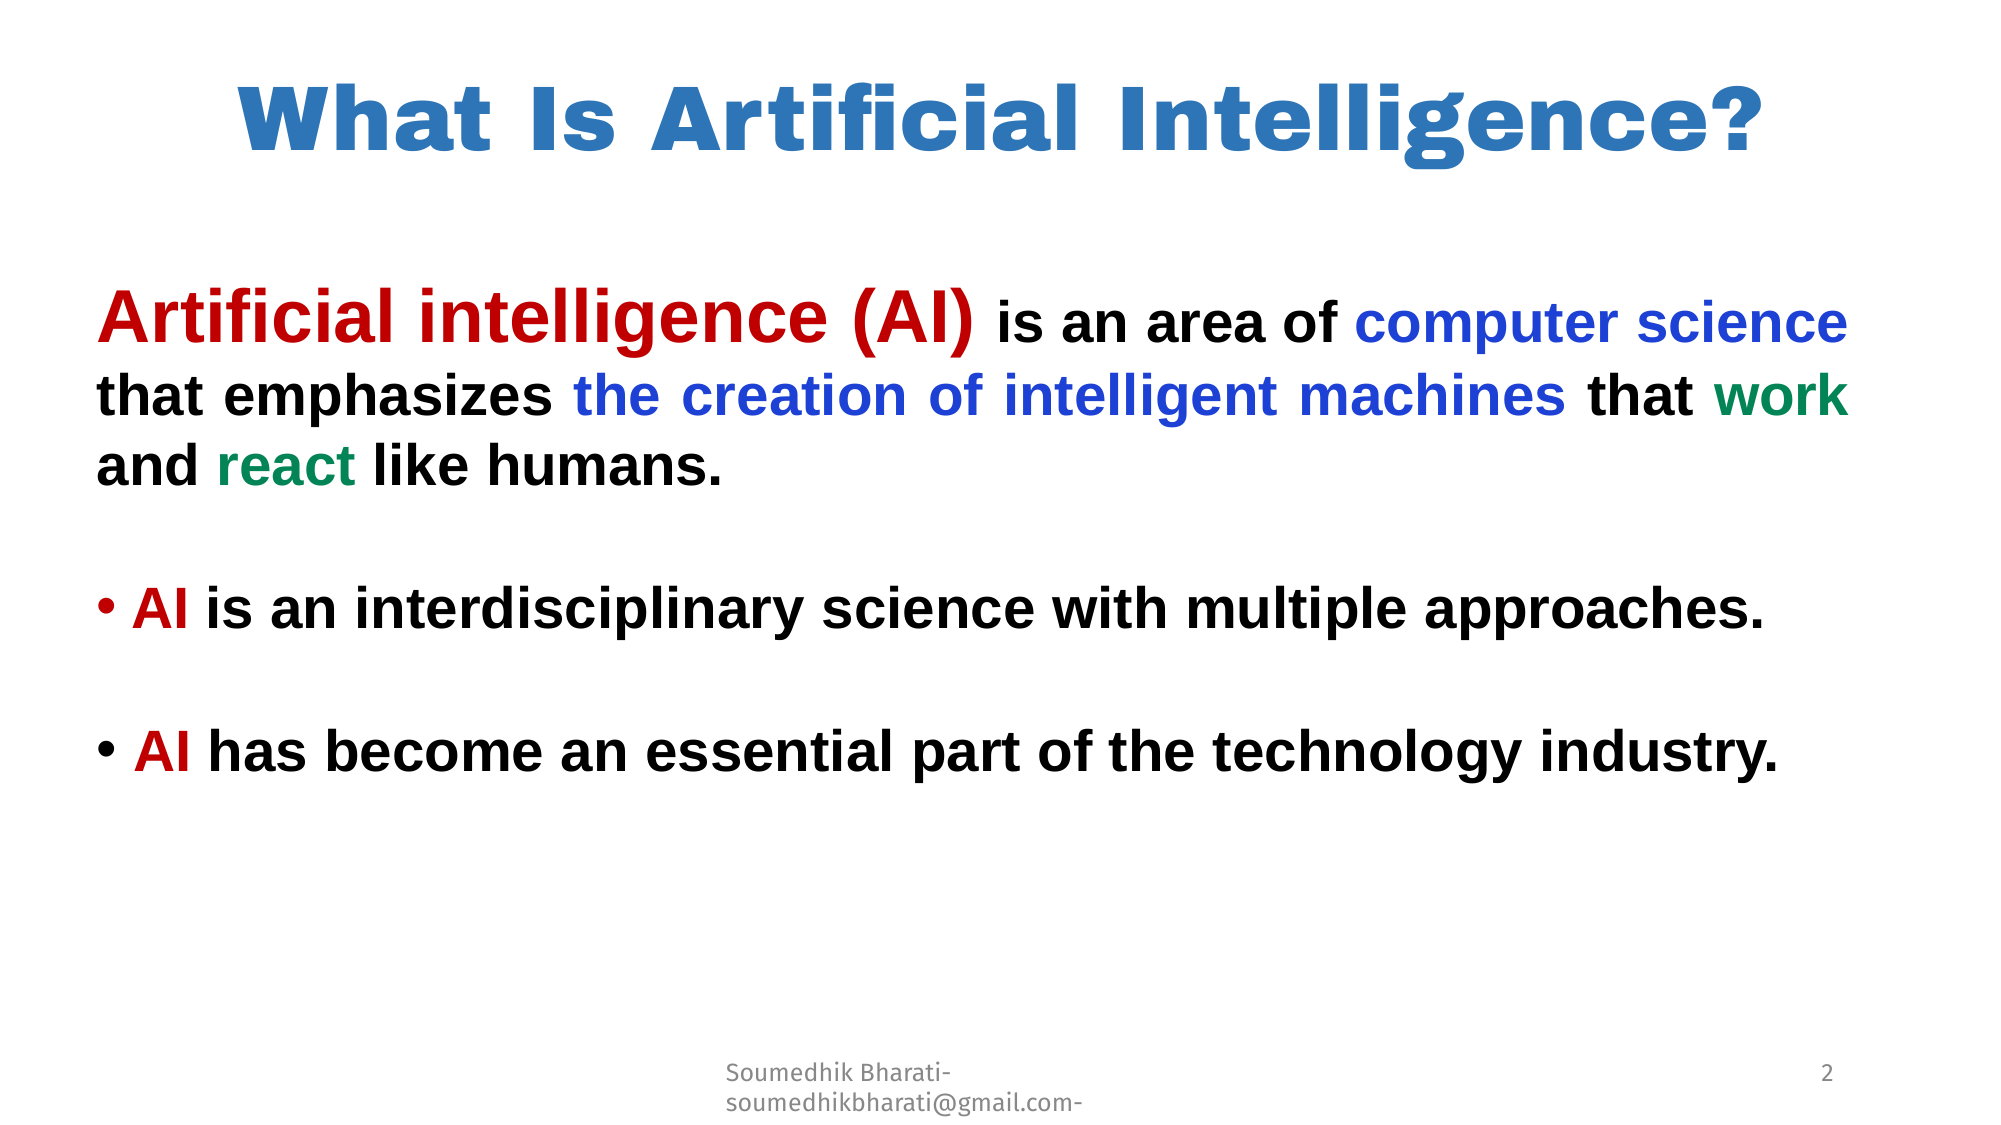

# What Is Artificial Intelligence?
Artificial intelligence (AI) is an area of computer science that emphasizes the creation of intelligent machines that work and react like humans.

AI is an interdisciplinary science with multiple approaches.

AI has become an essential part of the technology industry.
Soumedhik Bharati- soumedhikbharati@gmail.com-
2